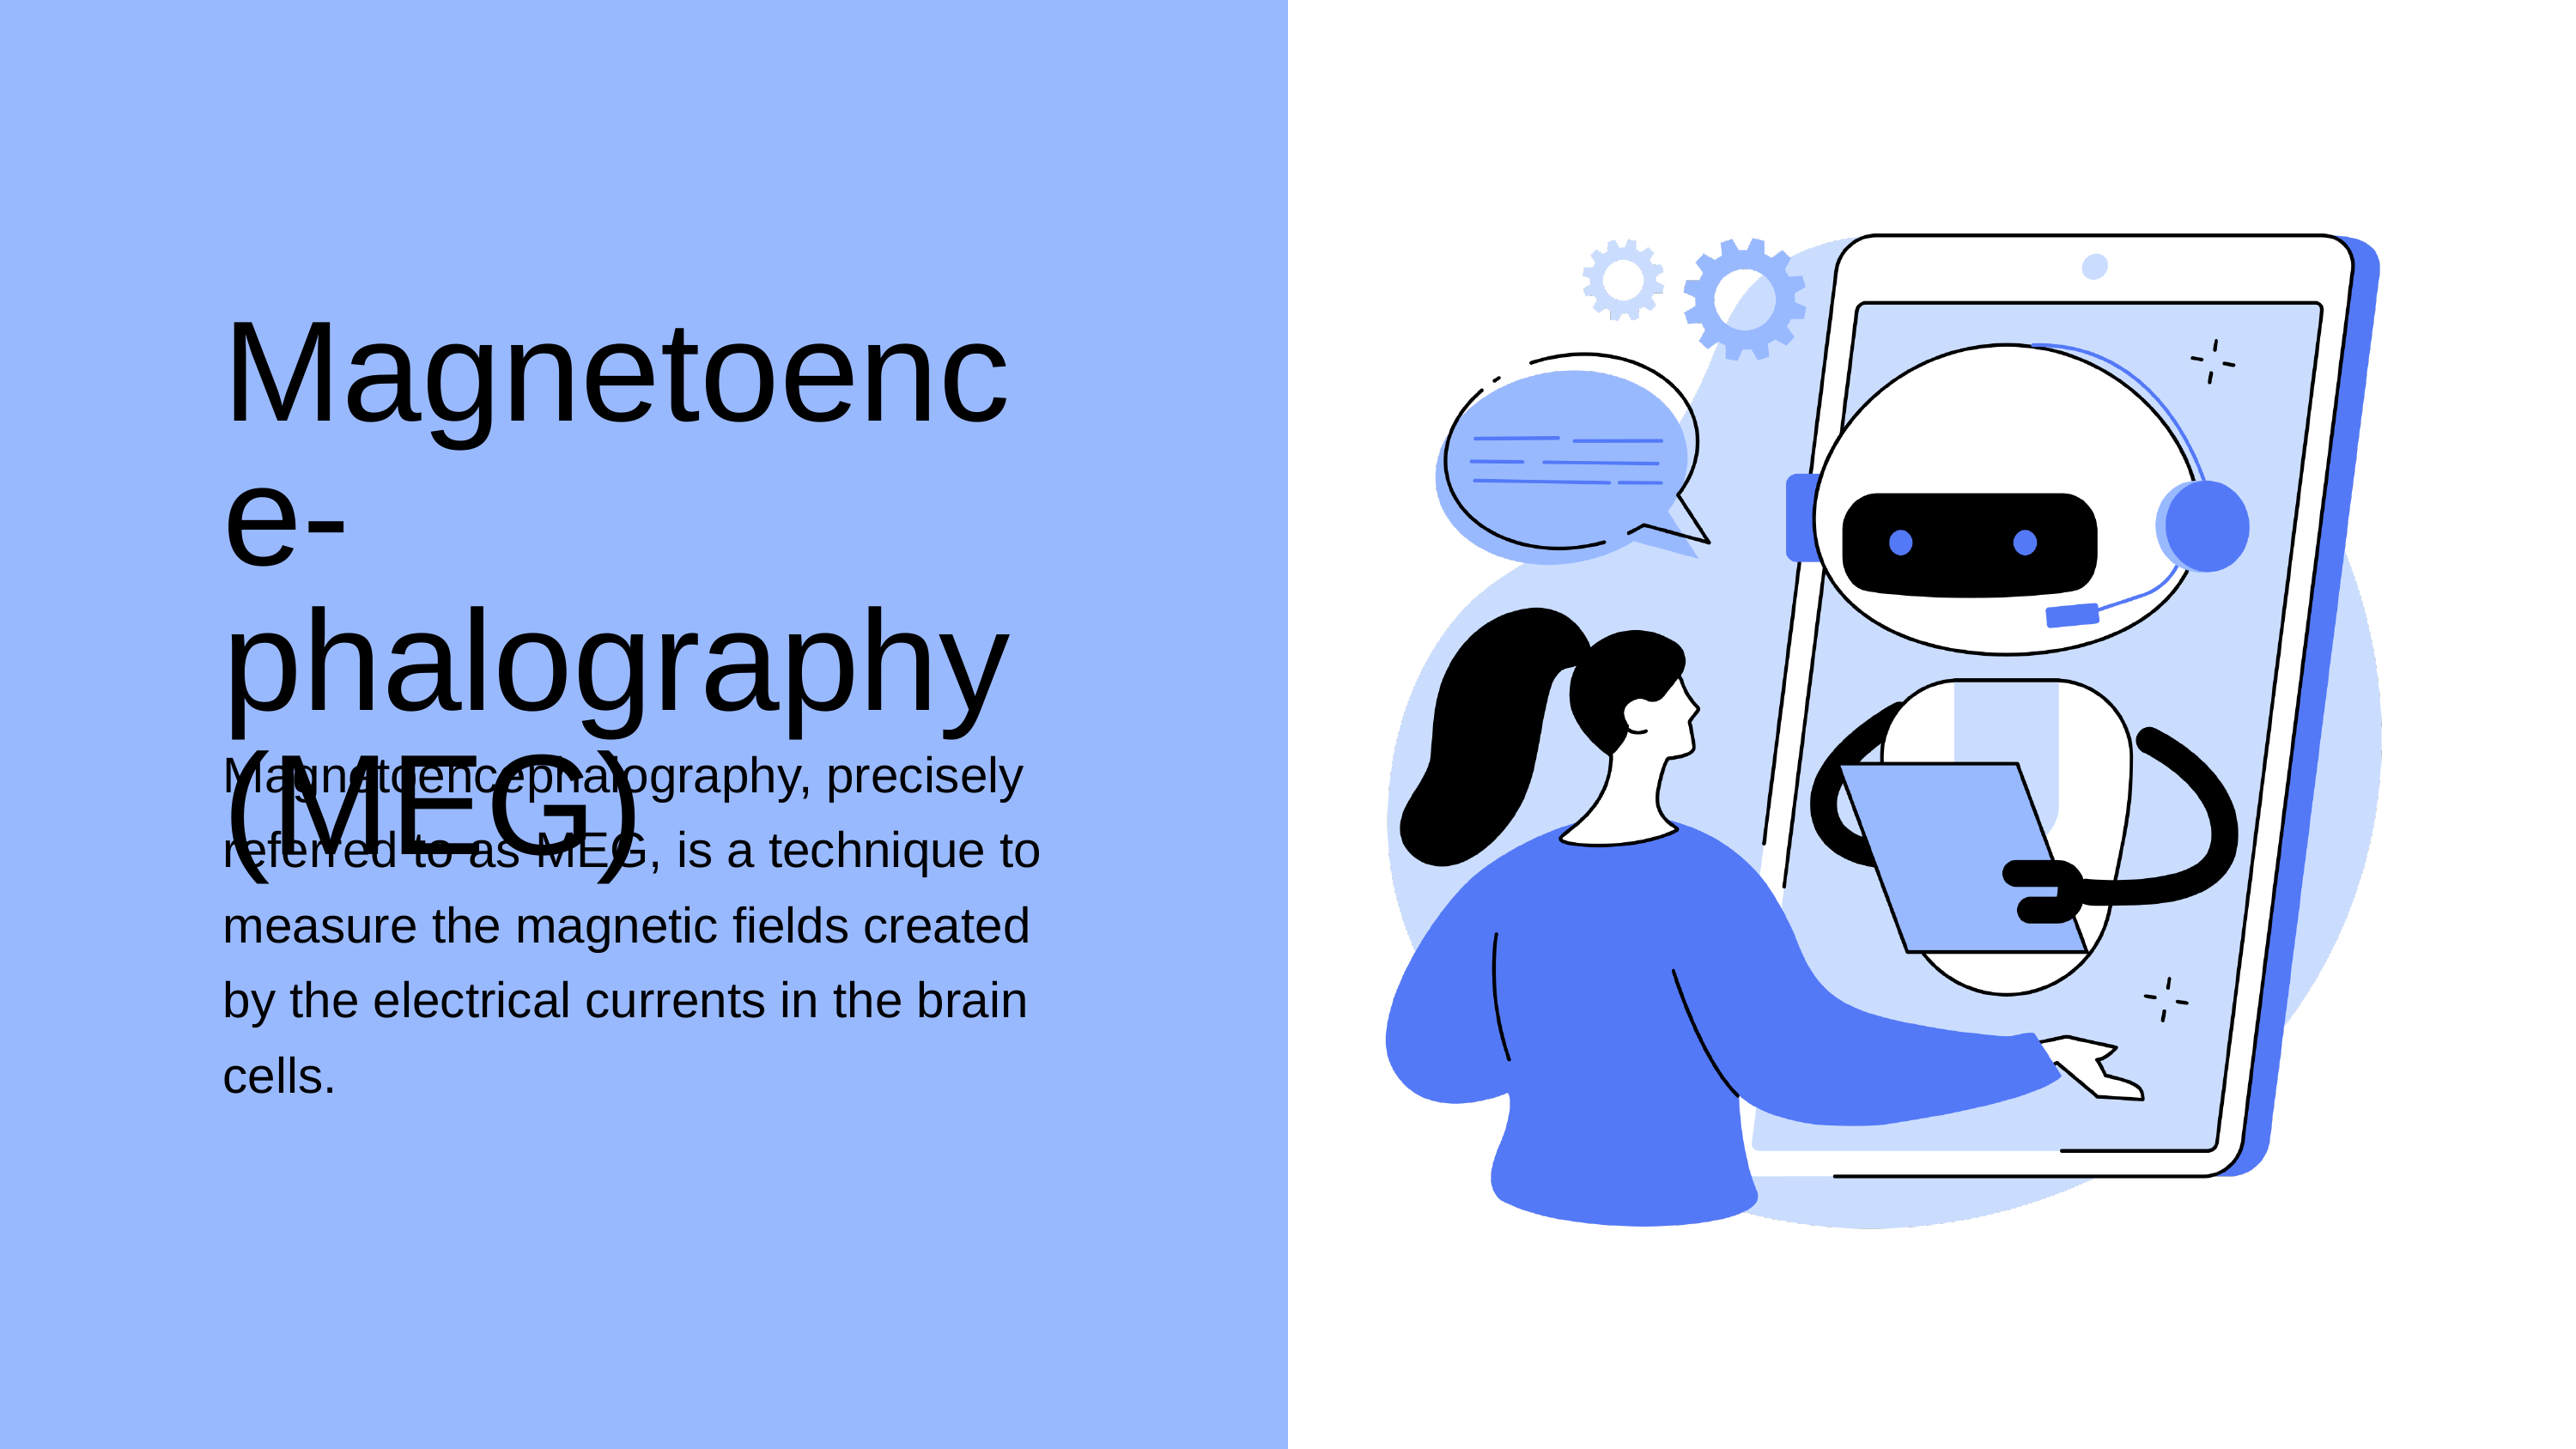

Magnetoence- phalography (MEG)
Magnetoencephalography, precisely referred to as MEG, is a technique to measure the magnetic fields created by the electrical currents in the brain cells.